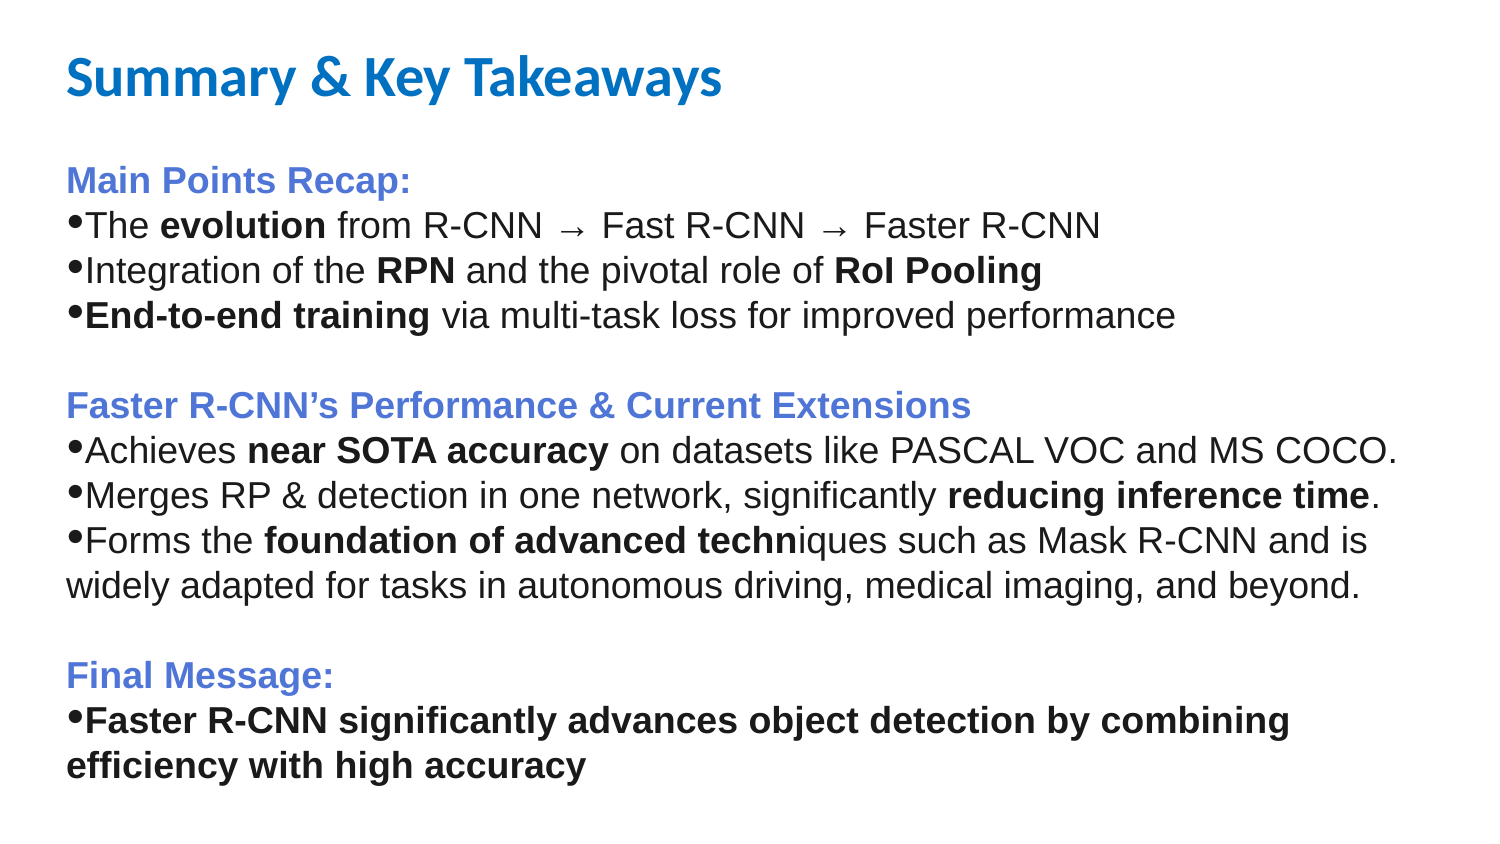

# Summary & Key Takeaways
Main Points Recap:
The evolution from R-CNN → Fast R-CNN → Faster R-CNN
Integration of the RPN and the pivotal role of RoI Pooling
End-to-end training via multi-task loss for improved performance

Faster R-CNN’s Performance & Current Extensions
Achieves near SOTA accuracy on datasets like PASCAL VOC and MS COCO.
Merges RP & detection in one network, significantly reducing inference time.
Forms the foundation of advanced techniques such as Mask R-CNN and is widely adapted for tasks in autonomous driving, medical imaging, and beyond.

Final Message:
Faster R-CNN significantly advances object detection by combining efficiency with high accuracy